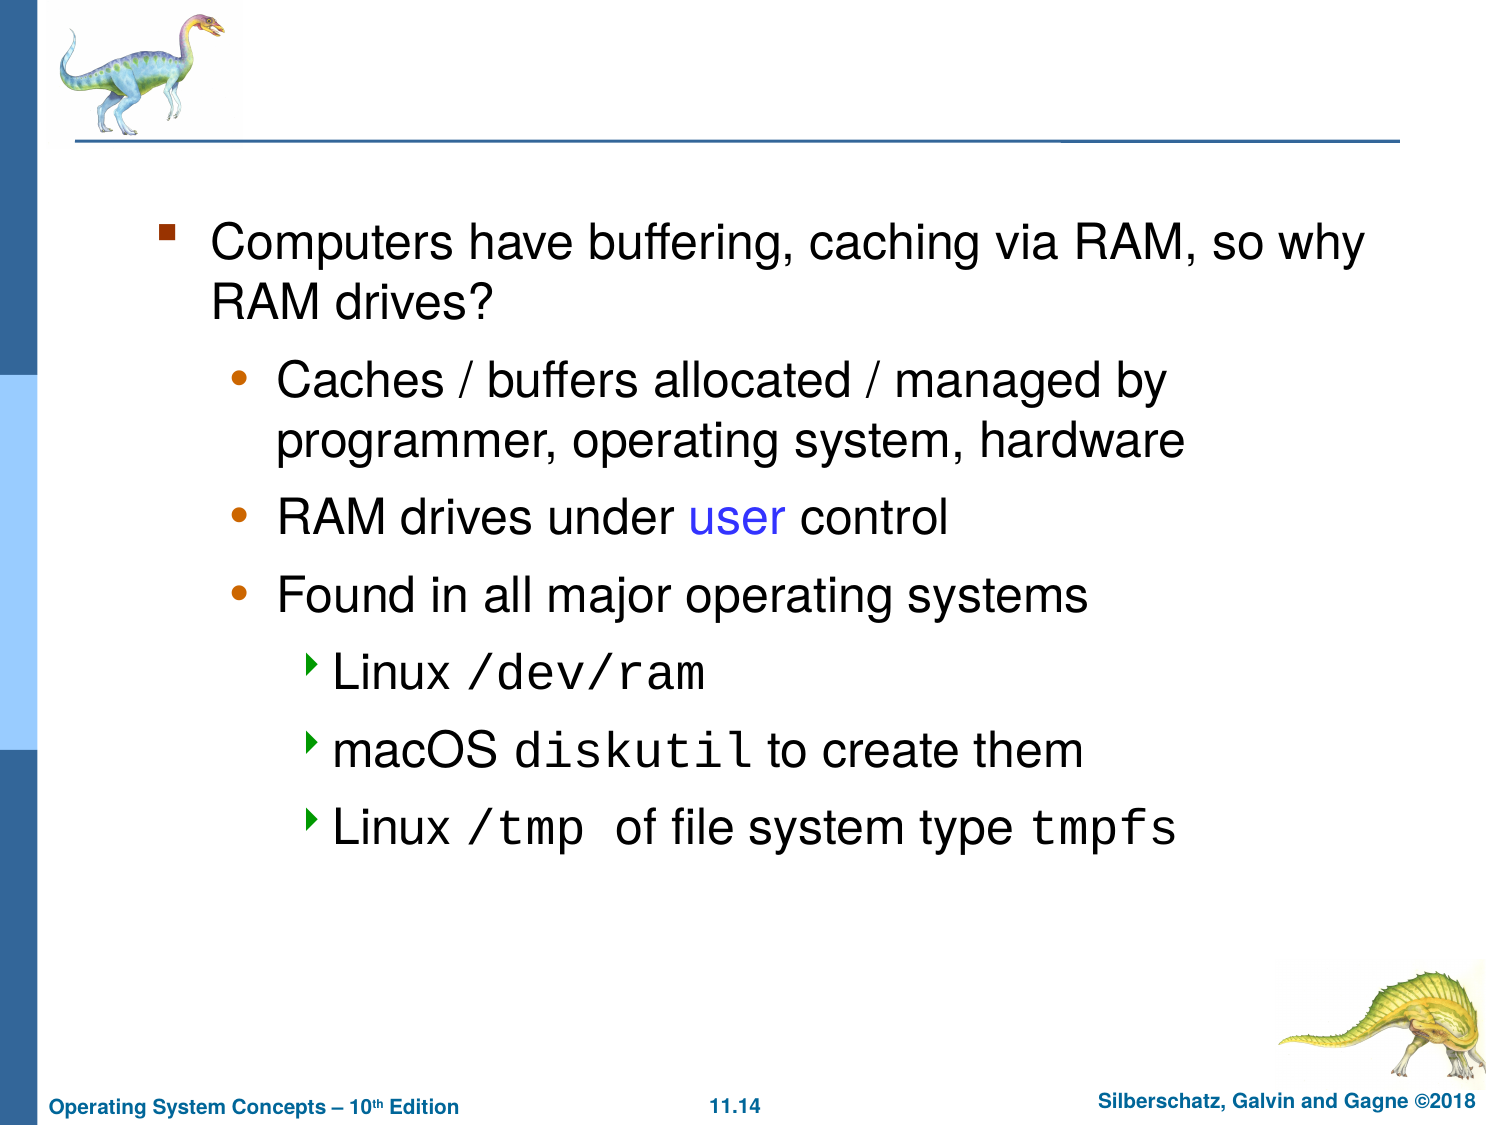

#
Computers have buffering, caching via RAM, so why RAM drives?
Caches / buffers allocated / managed by programmer, operating system, hardware
RAM drives under user control
Found in all major operating systems
Linux /dev/ram
macOS diskutil to create them
Linux /tmp of file system type tmpfs